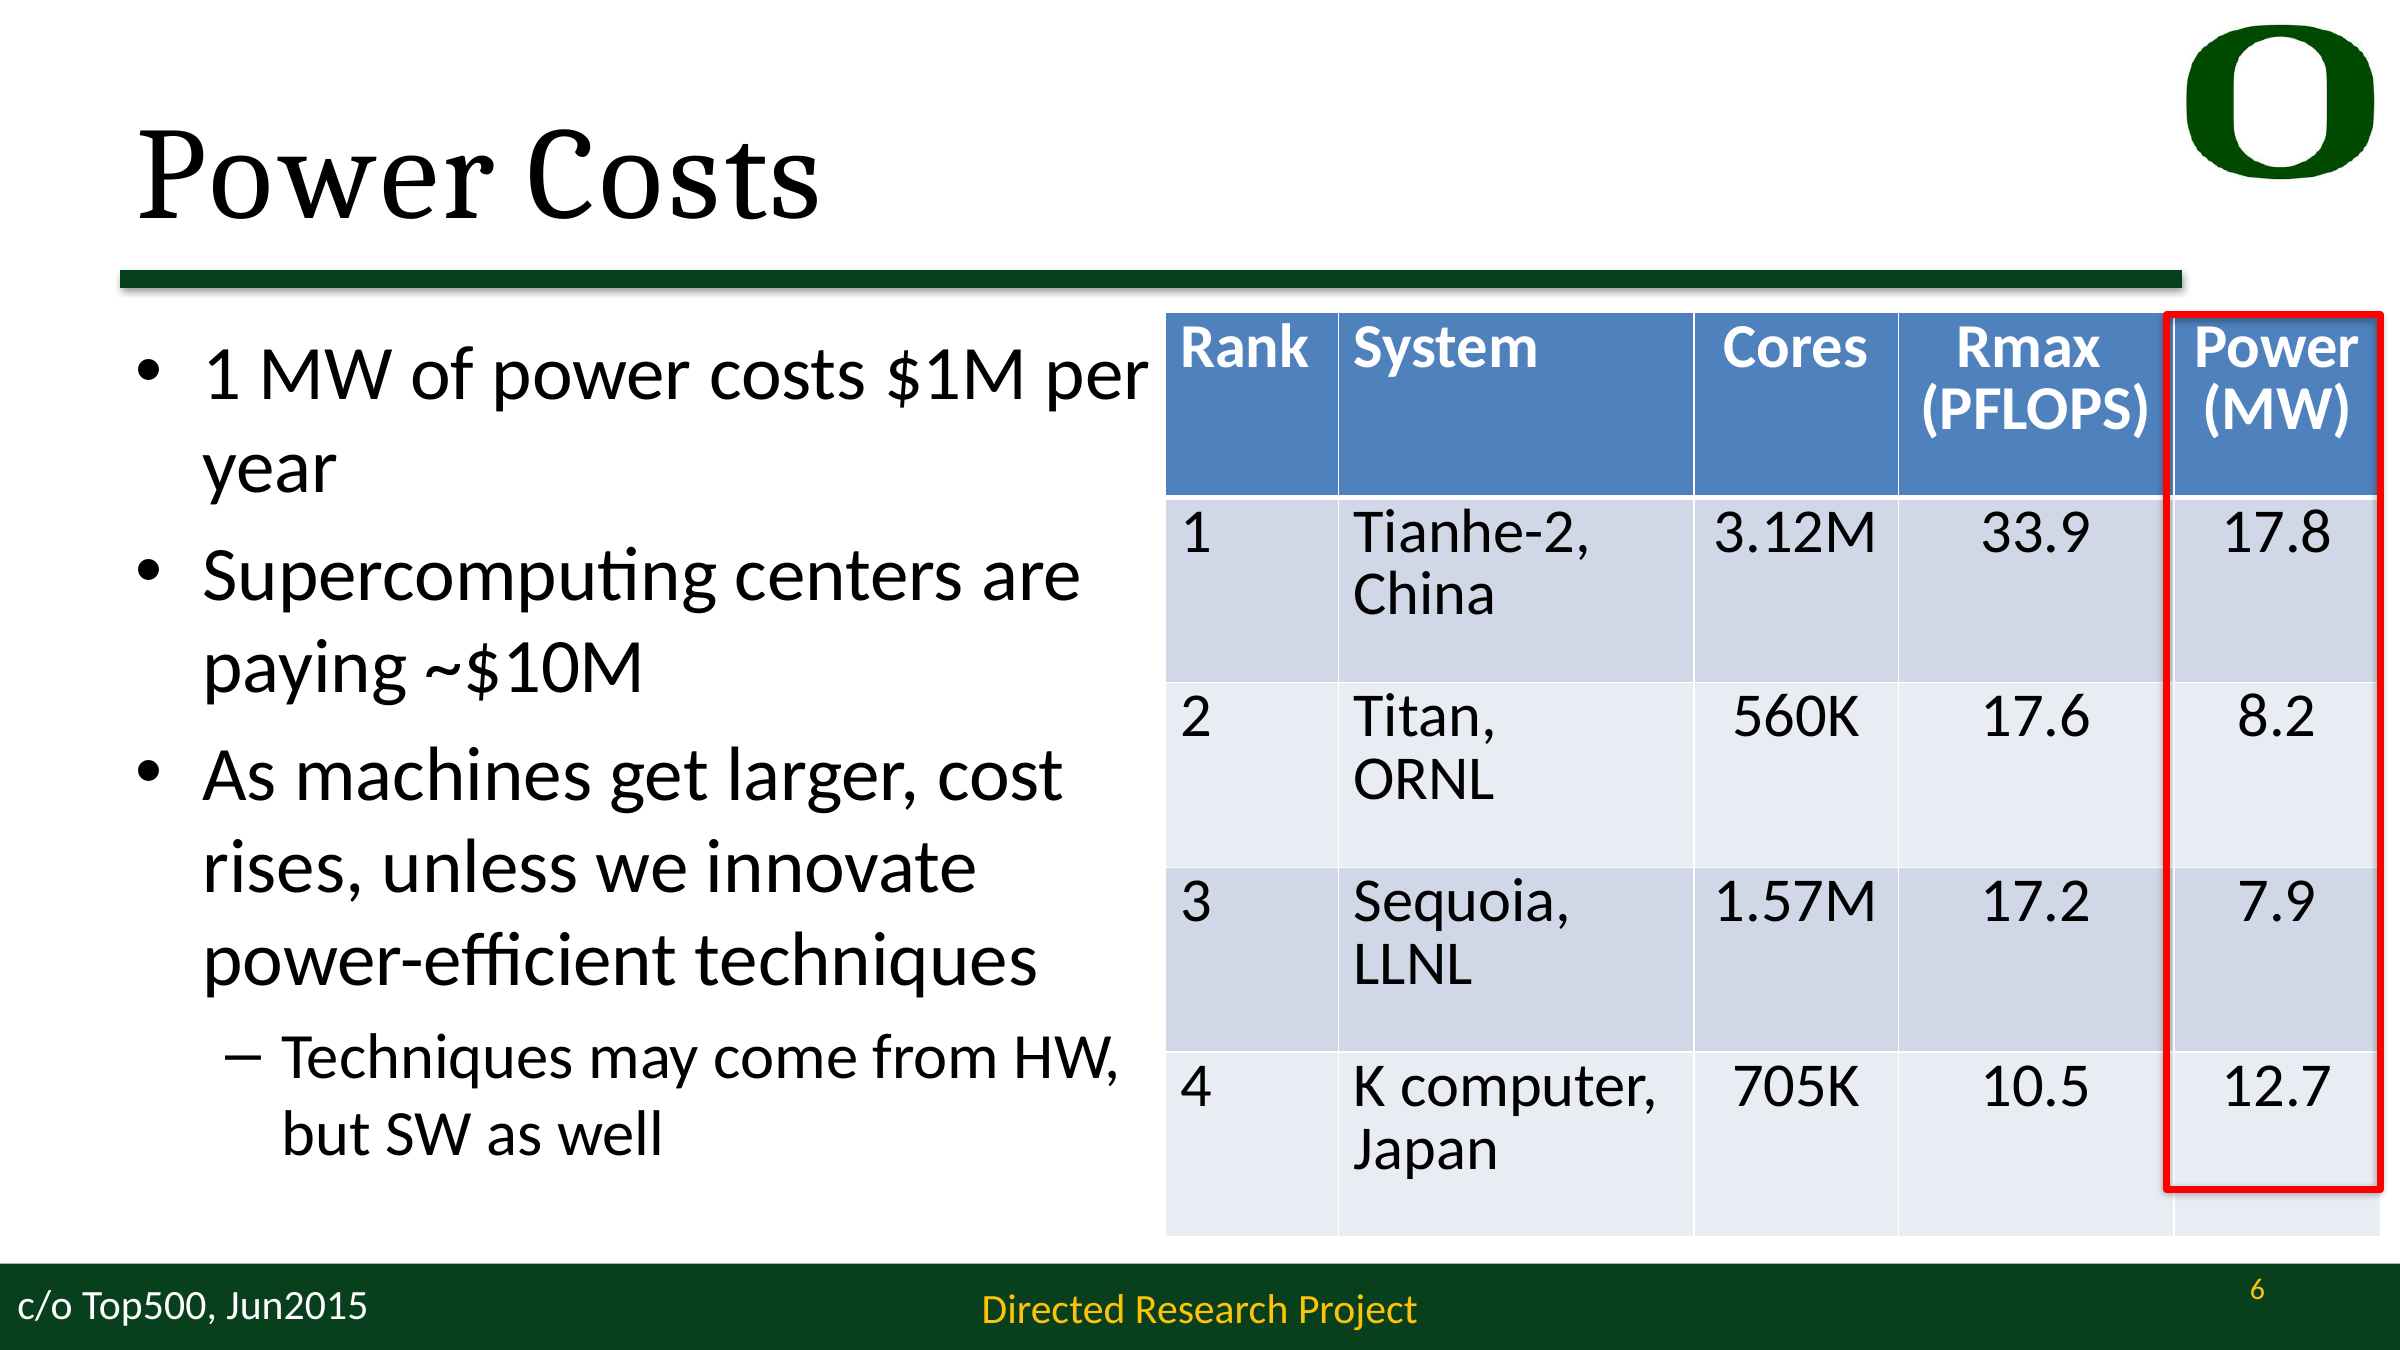

# Power Costs
| Rank | System | Cores | Rmax (PFLOPS) | Power (MW) |
| --- | --- | --- | --- | --- |
| 1 | Tianhe-2, China | 3.12M | 33.9 | 17.8 |
| 2 | Titan, ORNL | 560K | 17.6 | 8.2 |
| 3 | Sequoia, LLNL | 1.57M | 17.2 | 7.9 |
| 4 | K computer, Japan | 705K | 10.5 | 12.7 |

1 MW of power costs $1M per year
Supercomputing centers are paying ~$10M
As machines get larger, cost rises, unless we innovate power-efficient techniques
Techniques may come from HW, but SW as well

6
c/o Top500, Jun2015